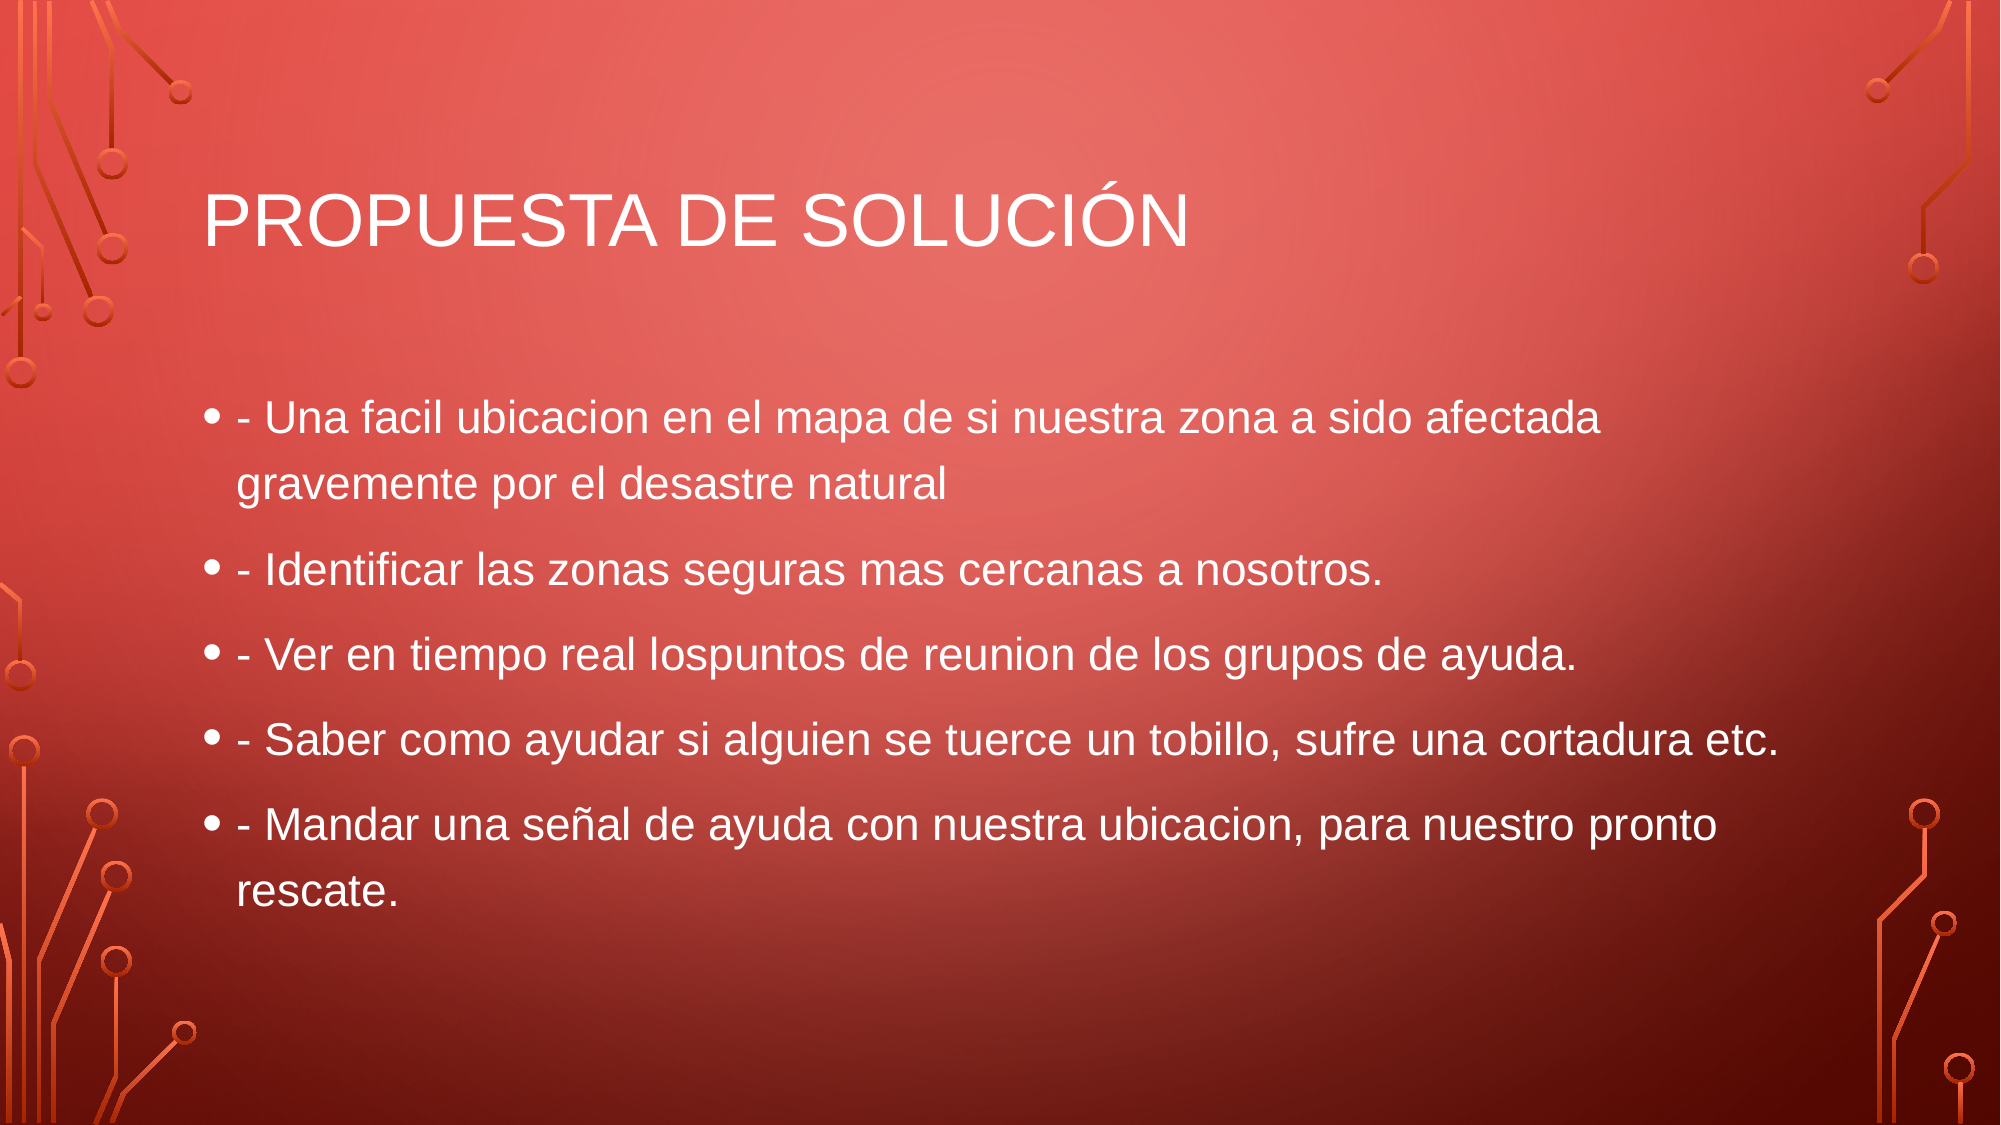

# Propuesta de solución
- Una facil ubicacion en el mapa de si nuestra zona a sido afectada gravemente por el desastre natural
- Identificar las zonas seguras mas cercanas a nosotros.
- Ver en tiempo real lospuntos de reunion de los grupos de ayuda.
- Saber como ayudar si alguien se tuerce un tobillo, sufre una cortadura etc.
- Mandar una señal de ayuda con nuestra ubicacion, para nuestro pronto rescate.